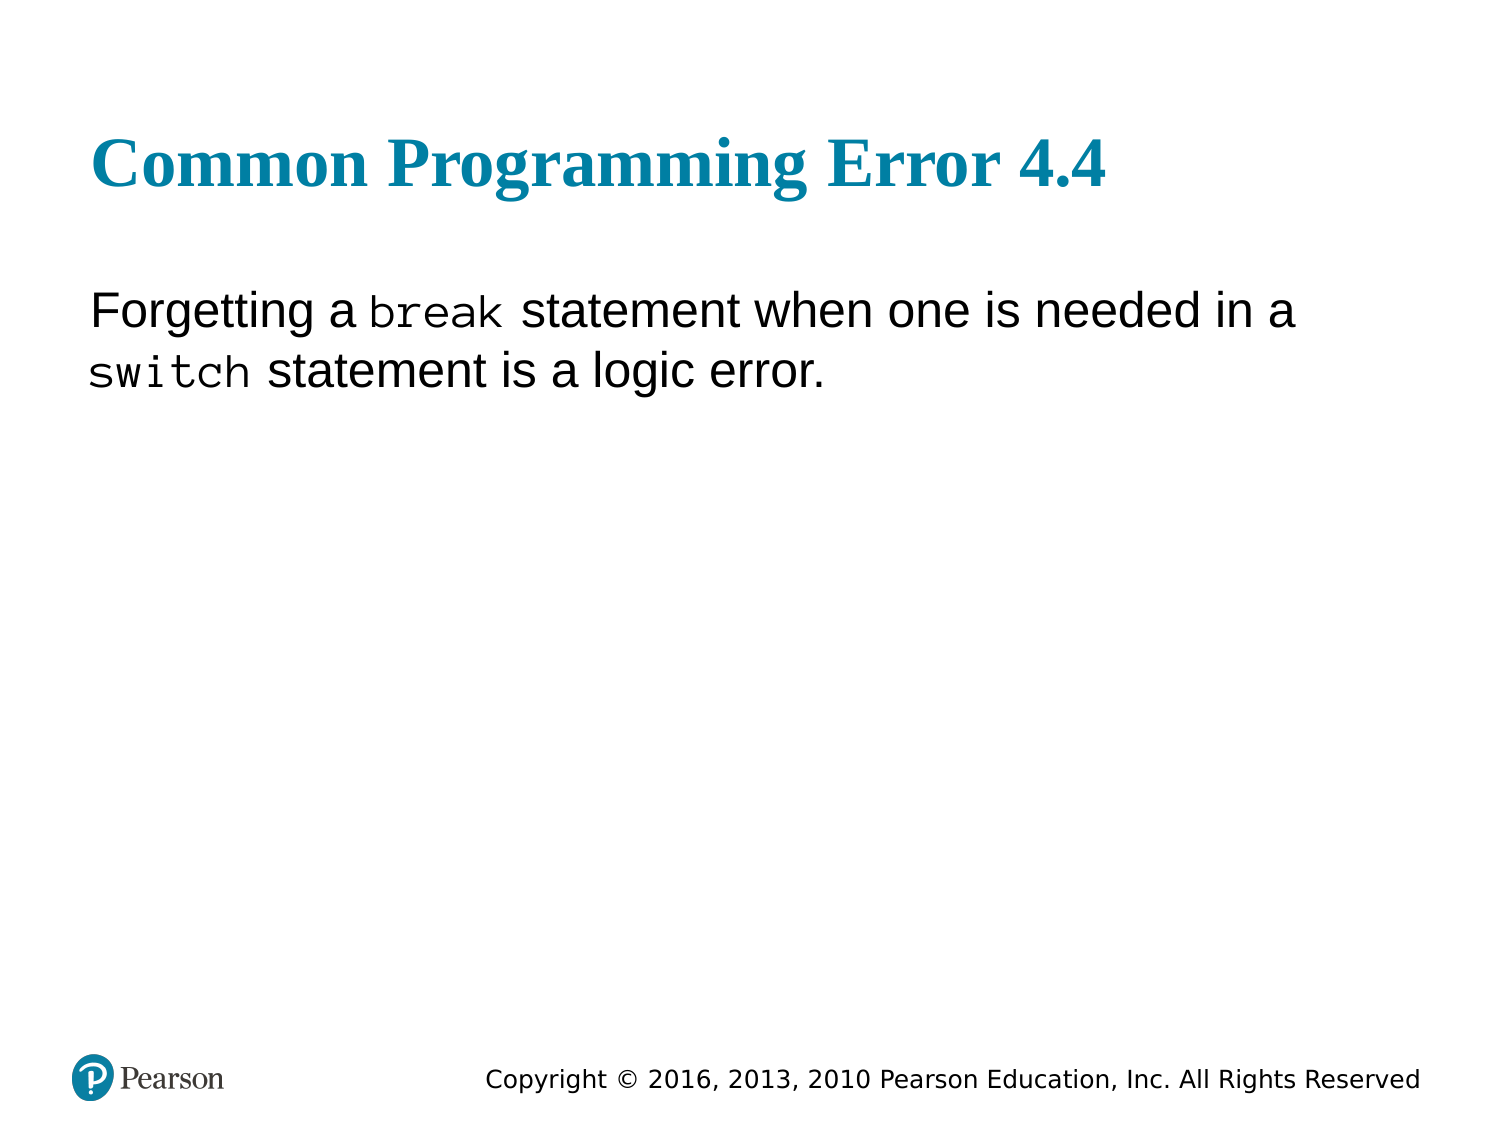

# Common Programming Error 4.4
Forgetting a break statement when one is needed in a switch statement is a logic error.